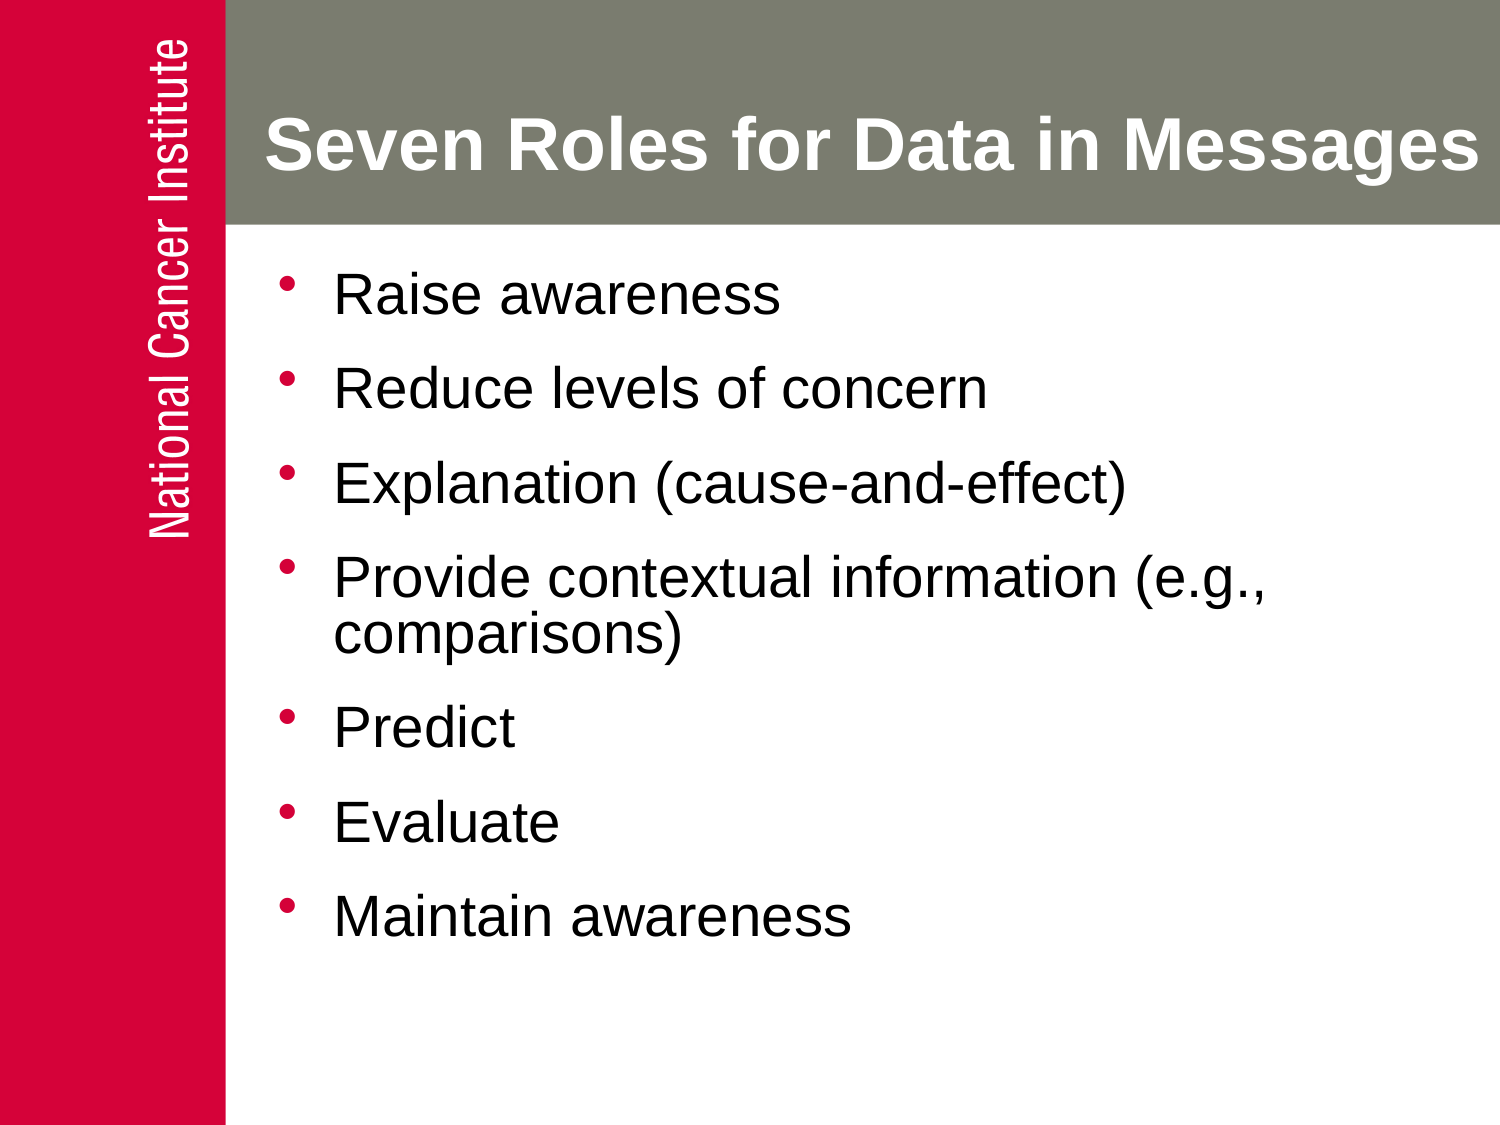

# Seven Roles for Data in Messages
Raise awareness

Reduce levels of concern

Explanation (cause-and-effect)

Provide contextual information (e.g., comparisons)

Predict

Evaluate

Maintain awareness